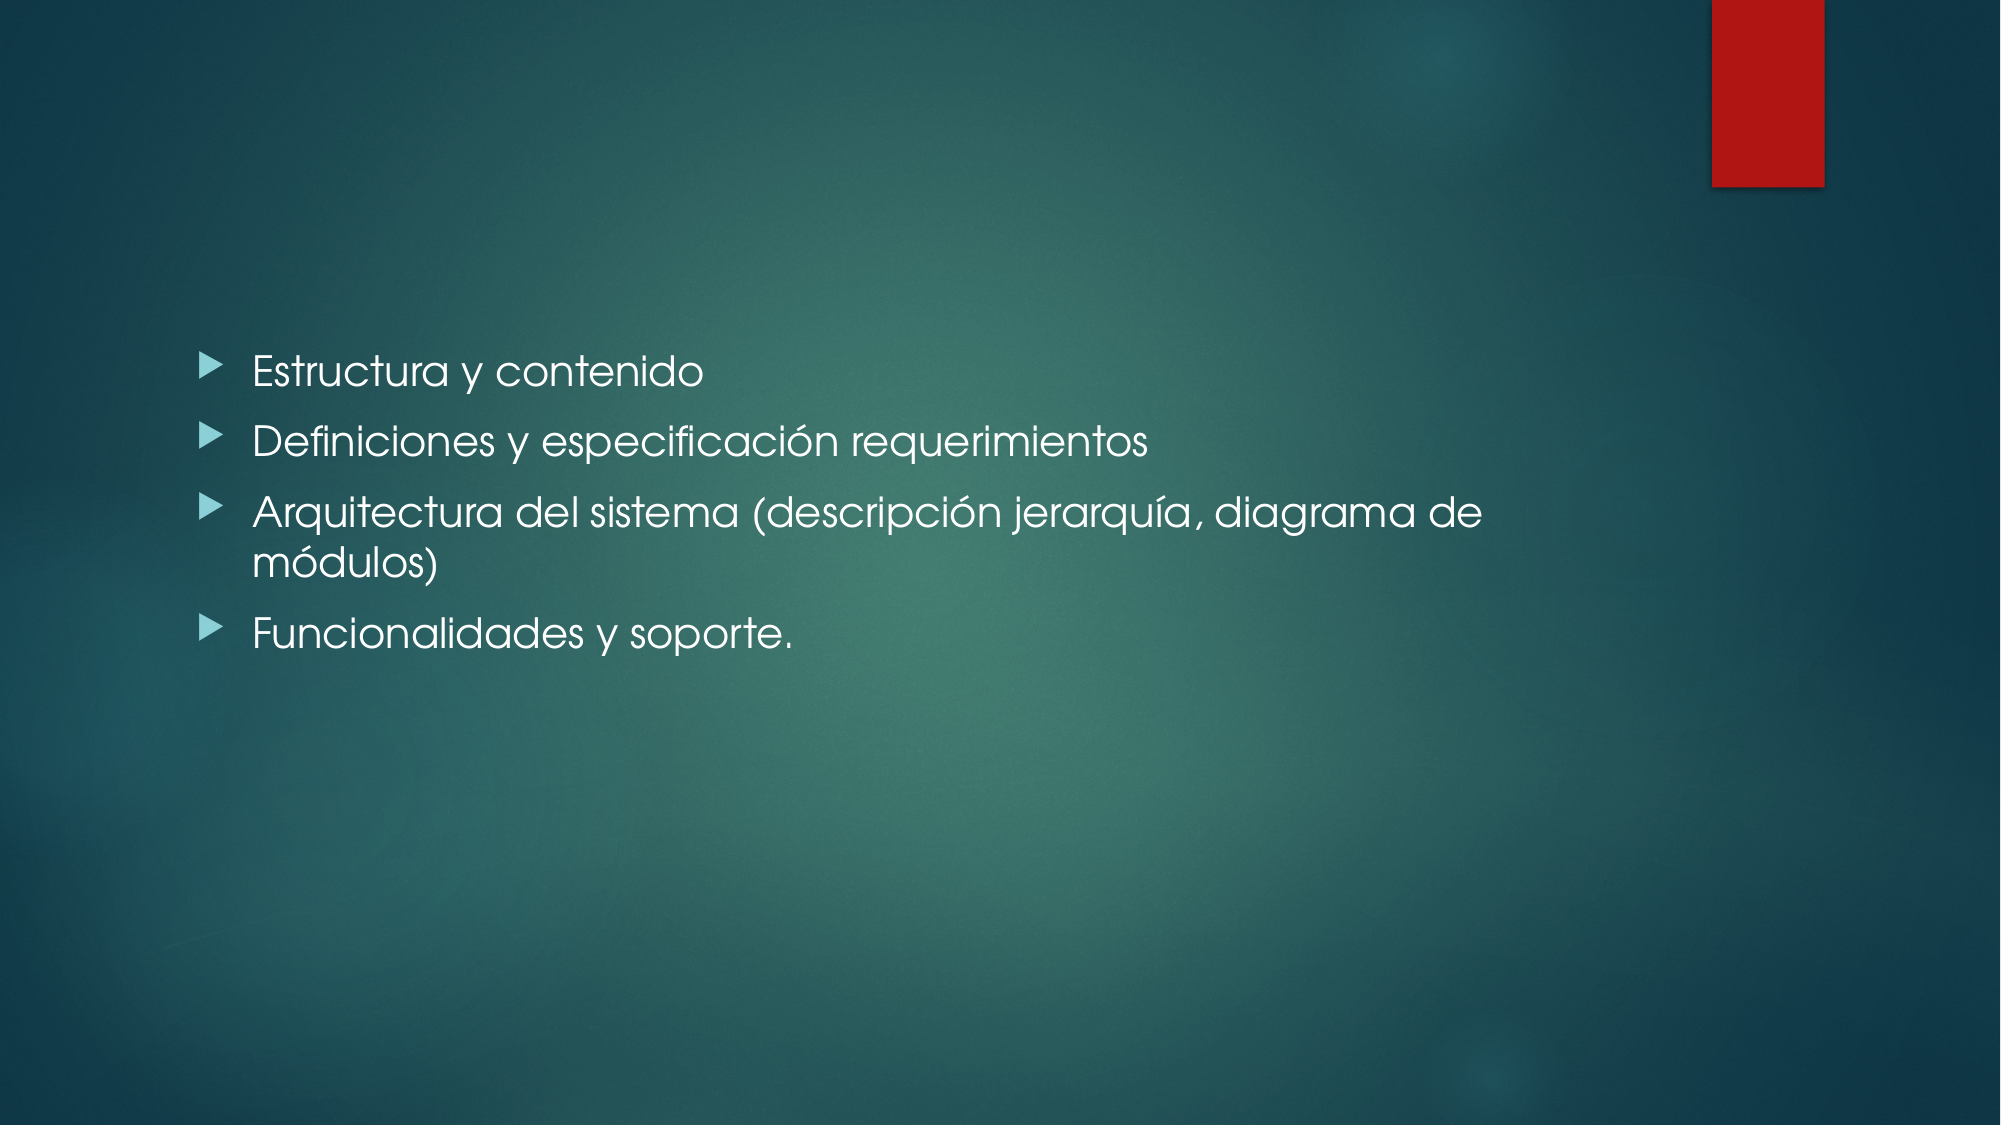

#
Estructura y contenido
Definiciones y especificación requerimientos
Arquitectura del sistema (descripción jerarquía, diagrama de módulos)
Funcionalidades y soporte.